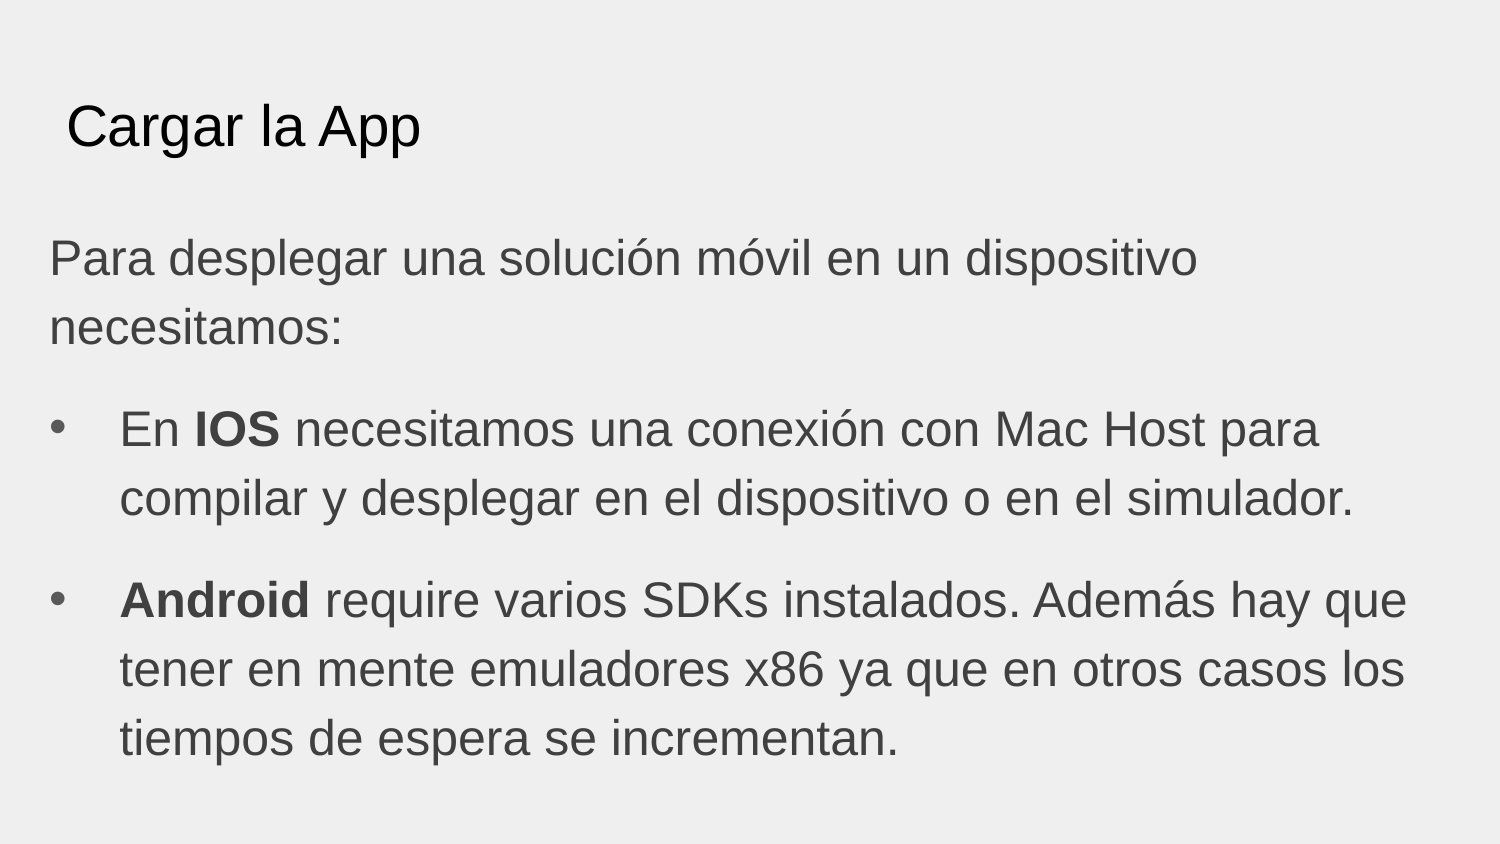

# Cargar la App
Para desplegar una solución móvil en un dispositivo necesitamos:
En IOS necesitamos una conexión con Mac Host para compilar y desplegar en el dispositivo o en el simulador.
Android require varios SDKs instalados. Además hay que tener en mente emuladores x86 ya que en otros casos los tiempos de espera se incrementan.